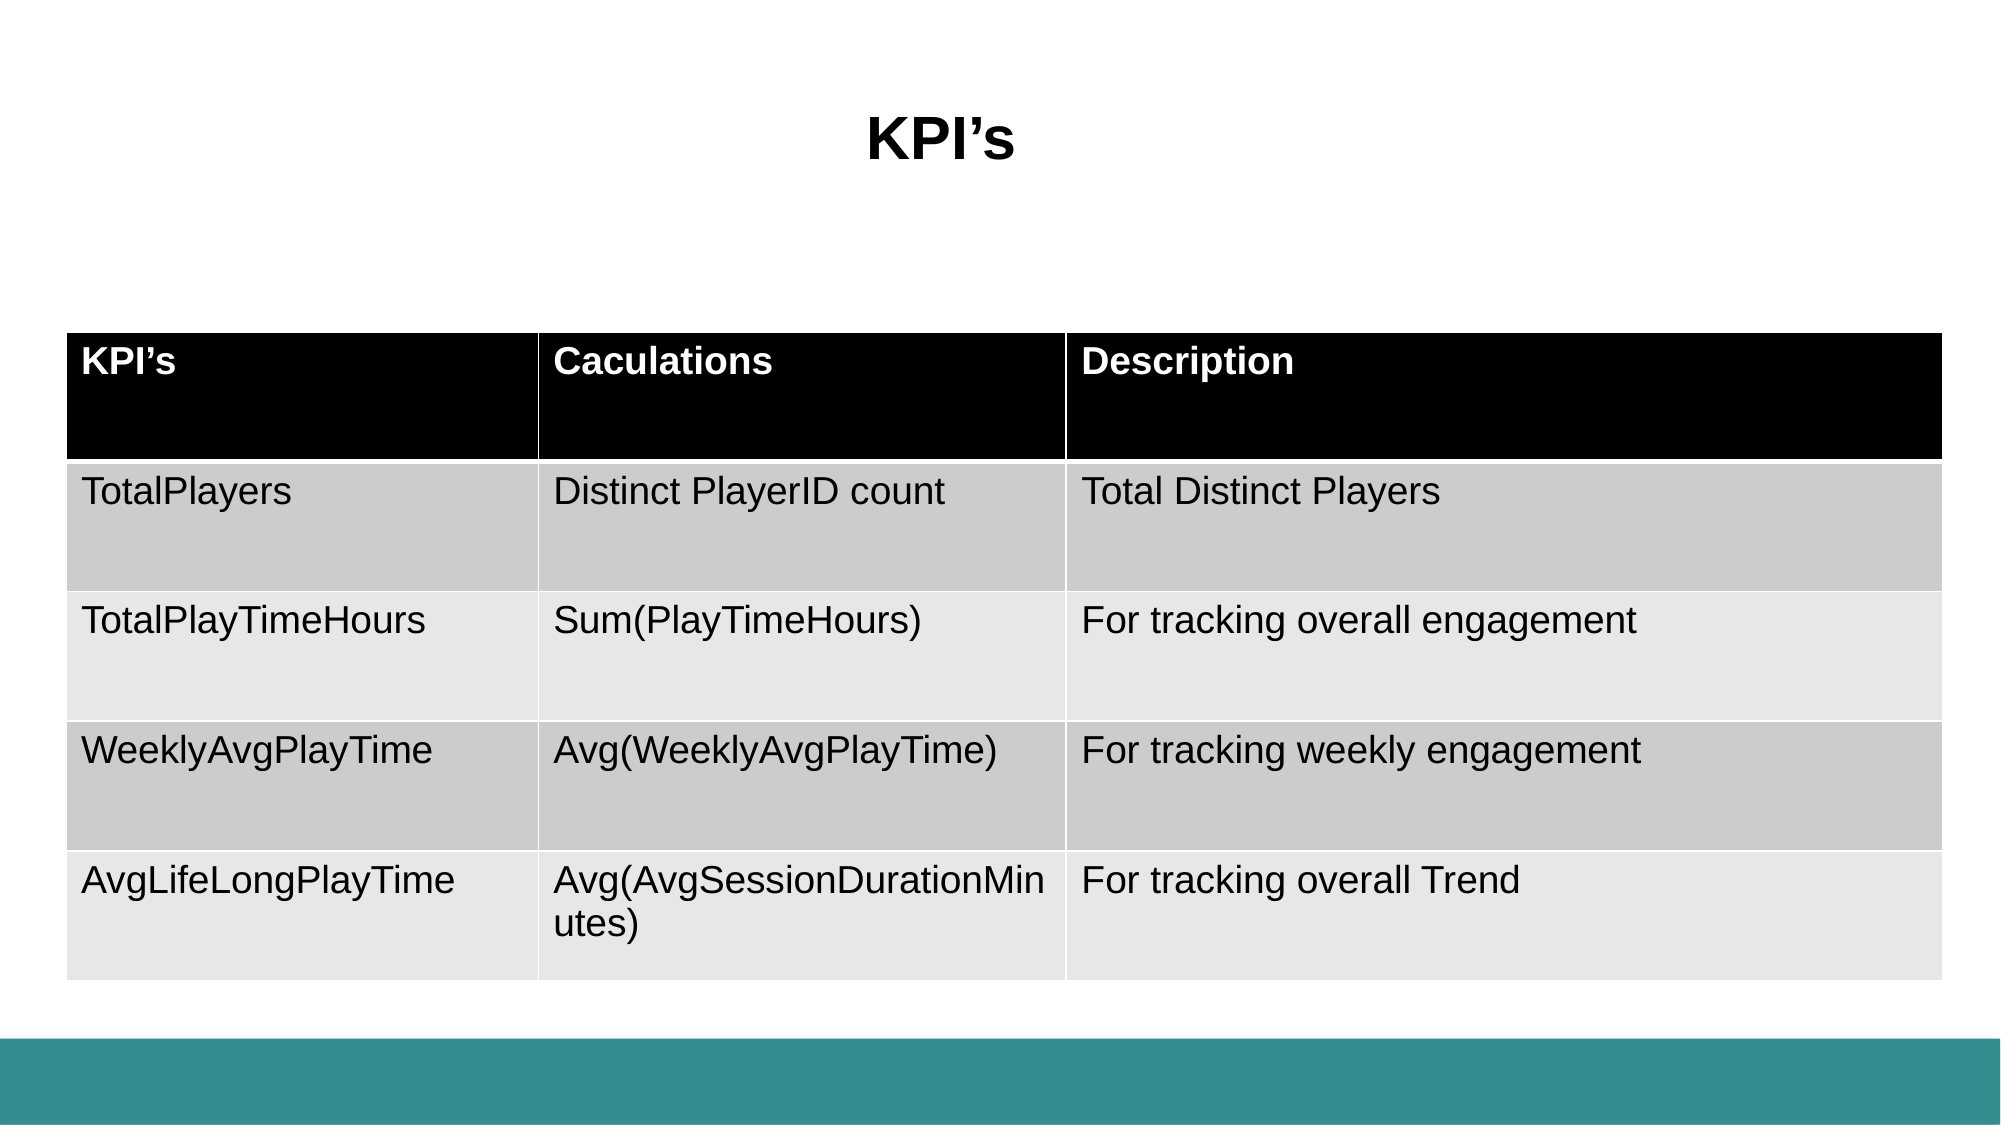

# KPI’s
| KPI’s | Caculations | Description |
| --- | --- | --- |
| TotalPlayers | Distinct PlayerID count | Total Distinct Players |
| TotalPlayTimeHours | Sum(PlayTimeHours) | For tracking overall engagement |
| WeeklyAvgPlayTime | Avg(WeeklyAvgPlayTime) | For tracking weekly engagement |
| AvgLifeLongPlayTime | Avg(AvgSessionDurationMinutes) | For tracking overall Trend |